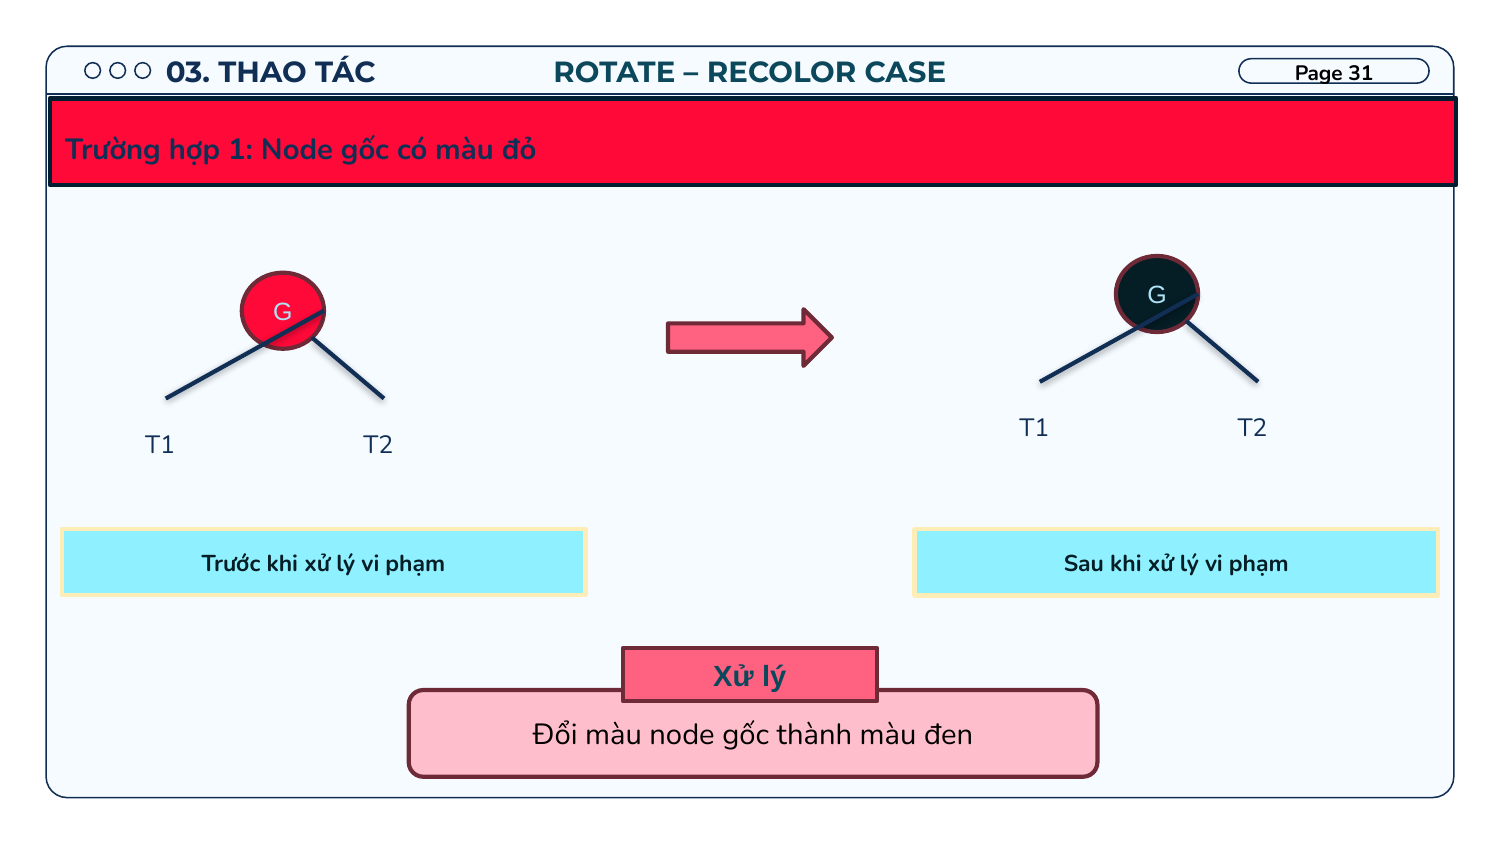

03. THAO TÁC
ROTATE – RECOLOR CASE
Page 31
Trường hợp 1: Node gốc có màu đỏ
G
G

T2
T1
T2
T1
Trước khi xử lý vi phạm
Sau khi xử lý vi phạm
Xử lý
Đổi màu node gốc thành màu đen